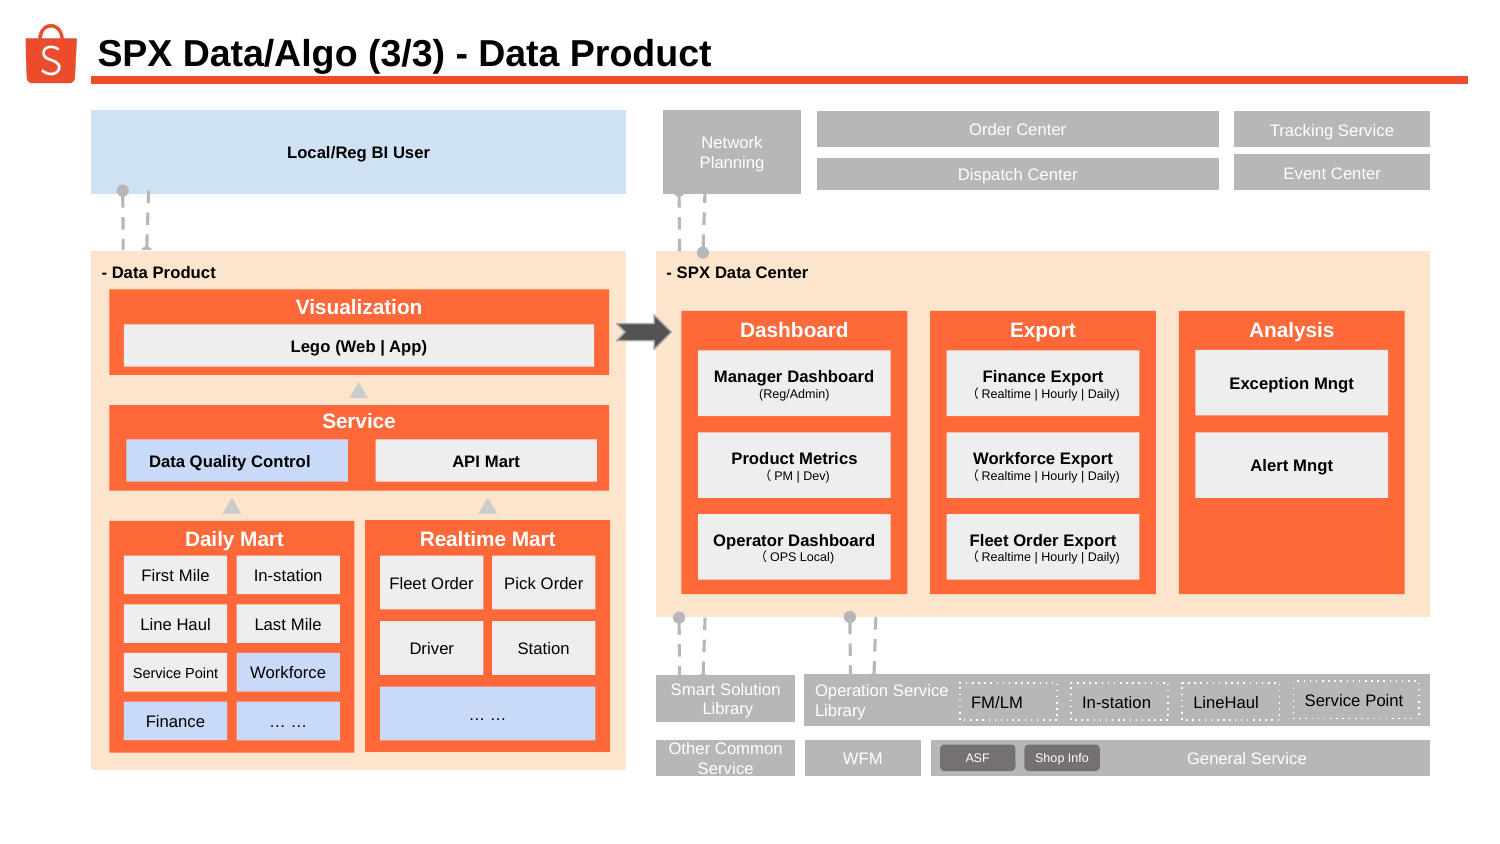

# SPX Data/Algo (3/3) - Data Product
Local/Reg BI User
Network
Planning
Tracking Service
Order Center
Event Center
Dispatch Center
- Data Product
- SPX Data Center

Visualization

Dashboard
Export
Analysis
Lego (Web | App)
Exception Mngt
Manager Dashboard
(Reg/Admin)
Finance Export
（Realtime | Hourly | Daily)

Service
Alert Mngt
Product Metrics
（PM | Dev)
Workforce Export
（Realtime | Hourly | Daily)
Data Quality Control
API Mart

Operator Dashboard
（OPS Local)
Fleet Order Export
（Realtime | Hourly | Daily)

Daily Mart
Realtime Mart
First Mile
In-station
Fleet Order
Pick Order
Line Haul
Last Mile
Driver
Station
Service Point
Workforce
Operation Service
Library
Smart Solution
 Library
Service Point
FM/LM
In-station
LineHaul
… …
Finance
… …
Other Common Service
WFM
                            General Service
ASF
Shop Info